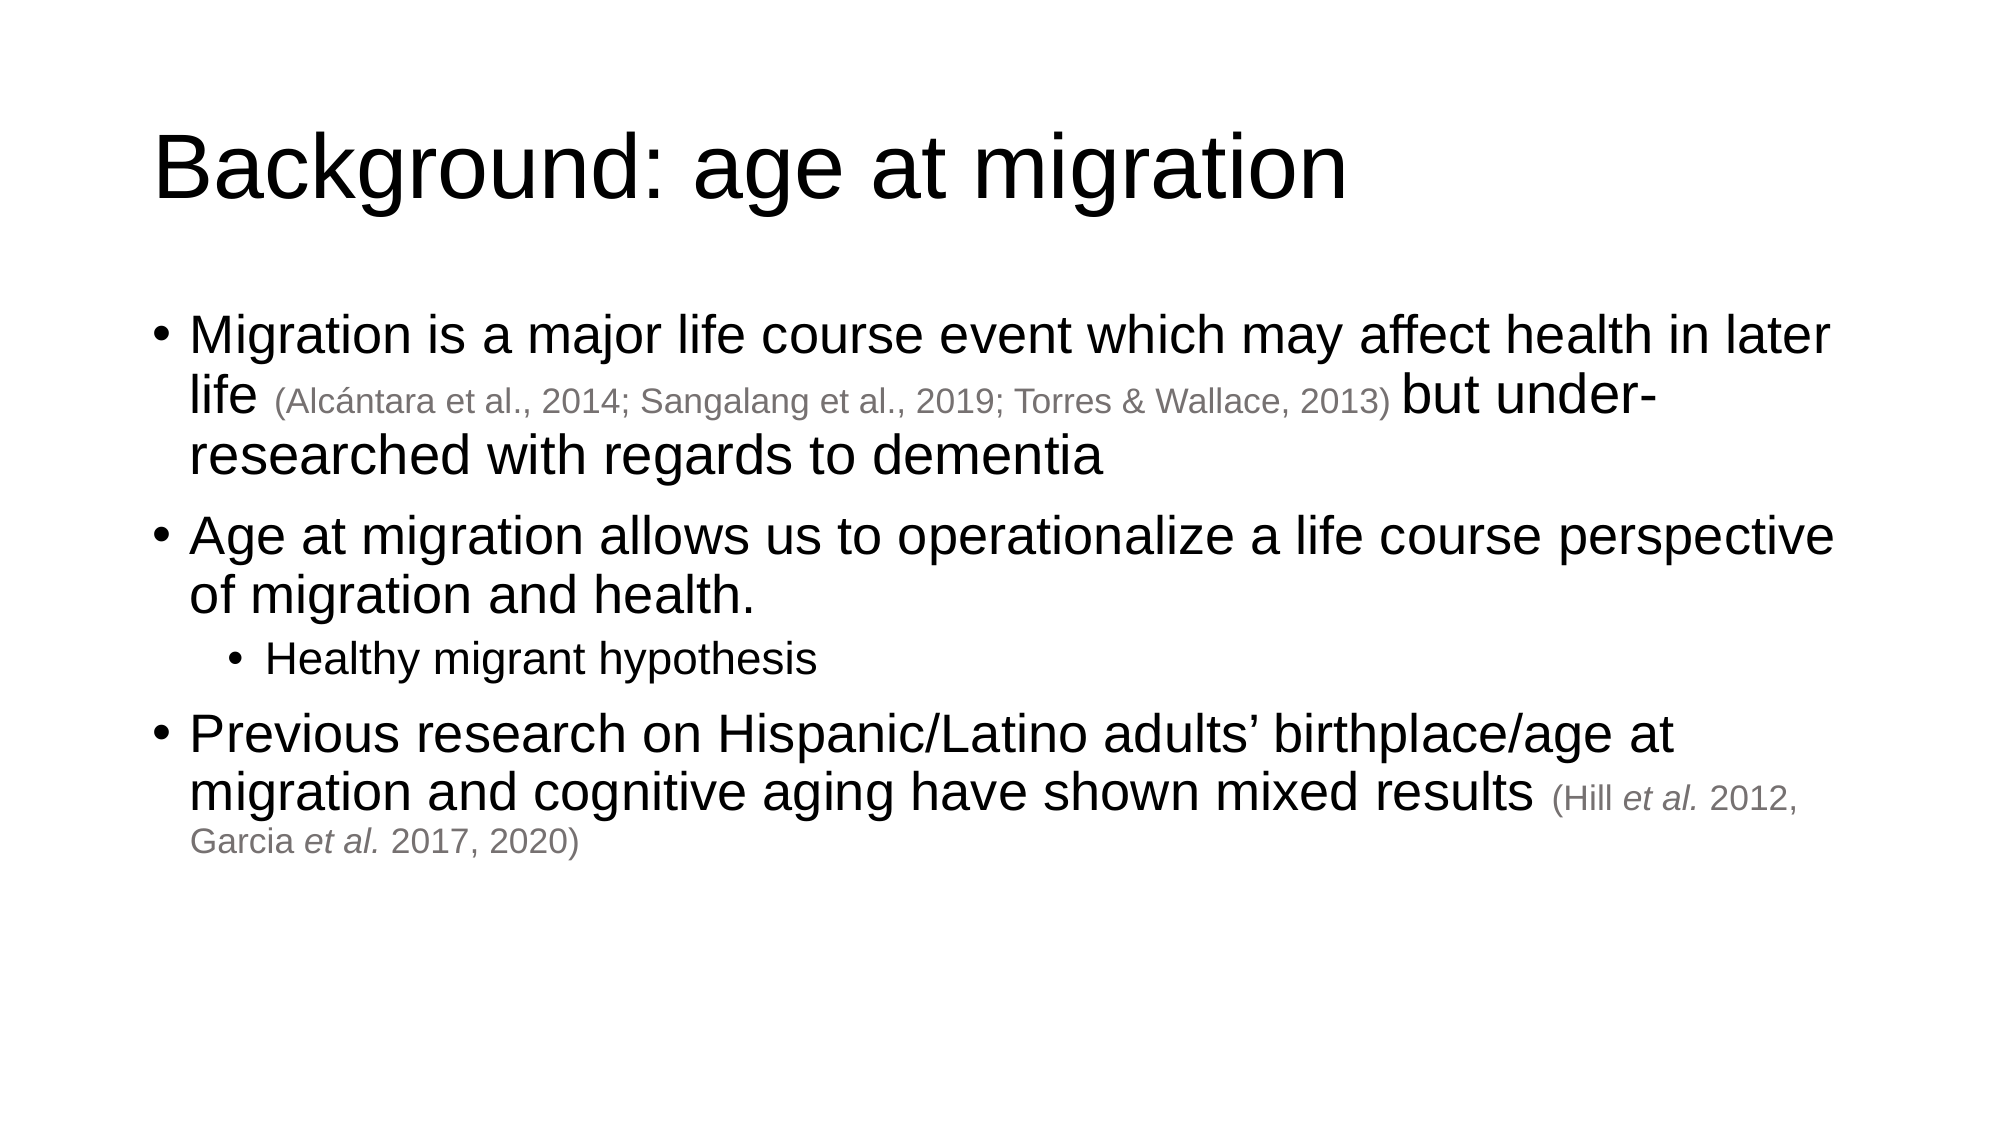

# Background: age at migration
Migration is a major life course event which may affect health in later life (Alcántara et al., 2014; Sangalang et al., 2019; Torres & Wallace, 2013) but under-researched with regards to dementia
Age at migration allows us to operationalize a life course perspective of migration and health.
Healthy migrant hypothesis
Previous research on Hispanic/Latino adults’ birthplace/age at migration and cognitive aging have shown mixed results (Hill et al. 2012, Garcia et al. 2017, 2020)